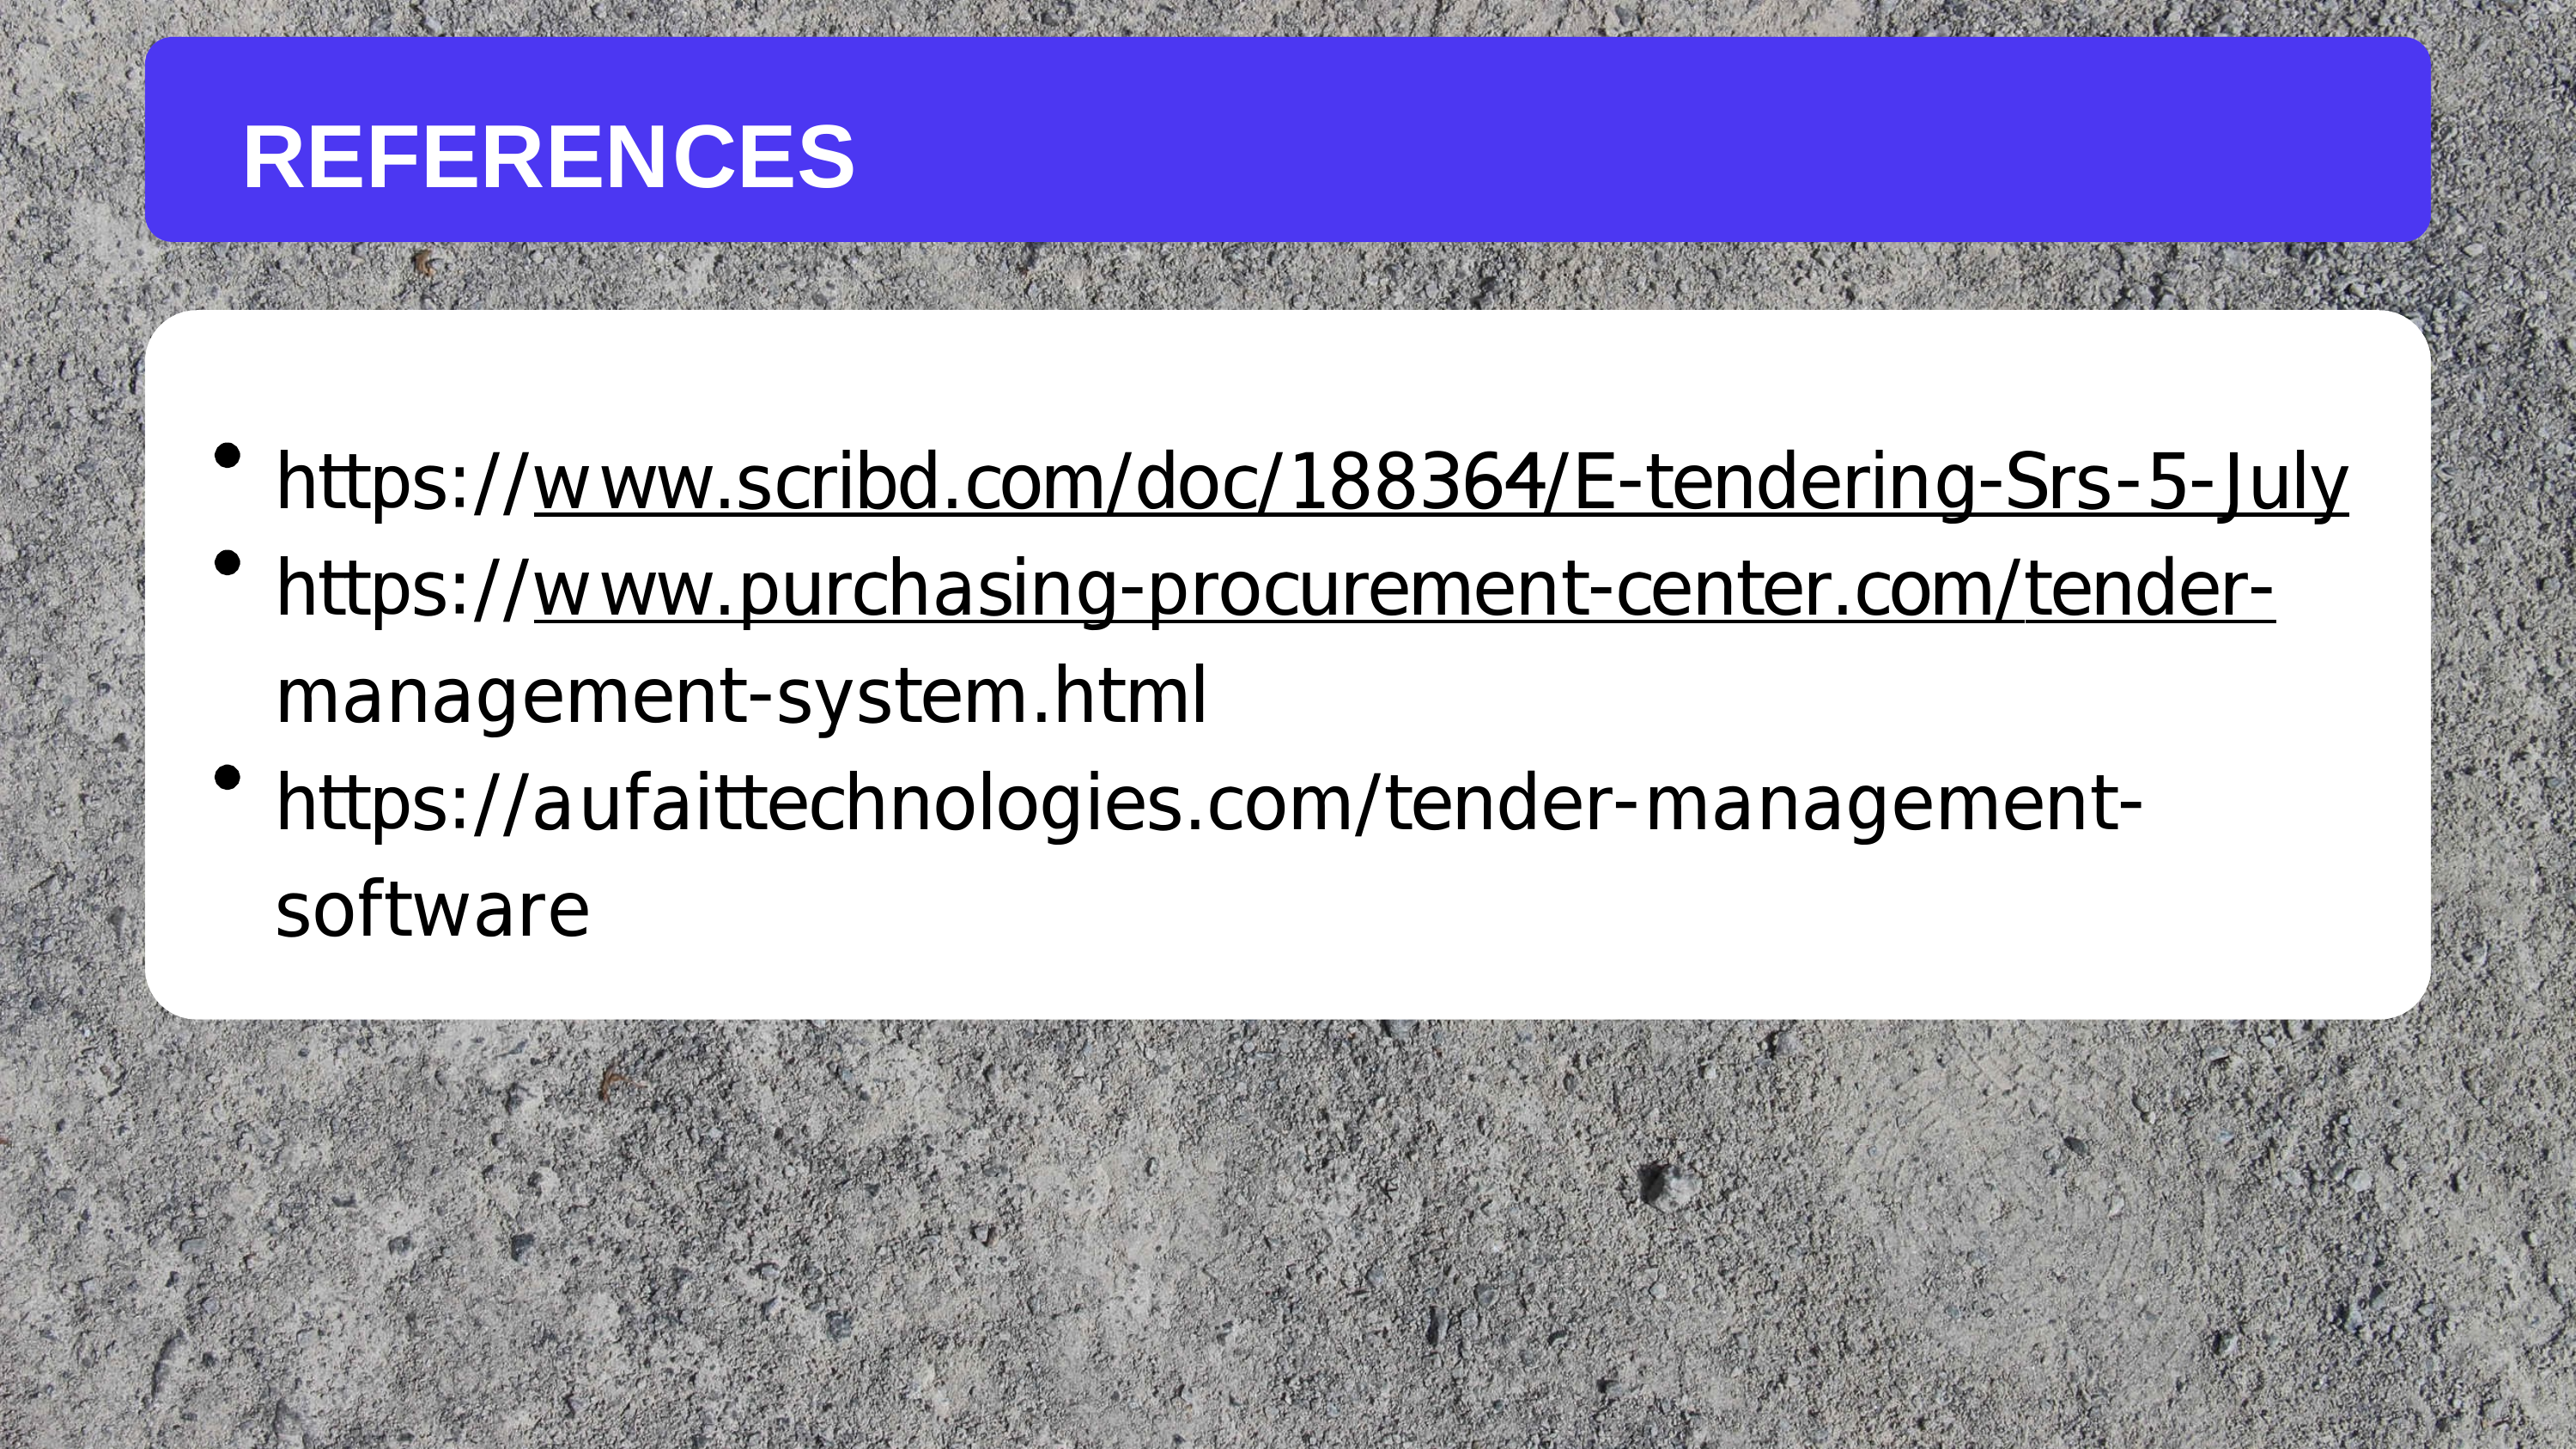

# REFERENCES

https://www.scribd.com/doc/188364/E-tendering-Srs-5-July https://www.purchasing-procurement-center.com/tender- management-system.html https://aufaittechnologies.com/tender-management- software